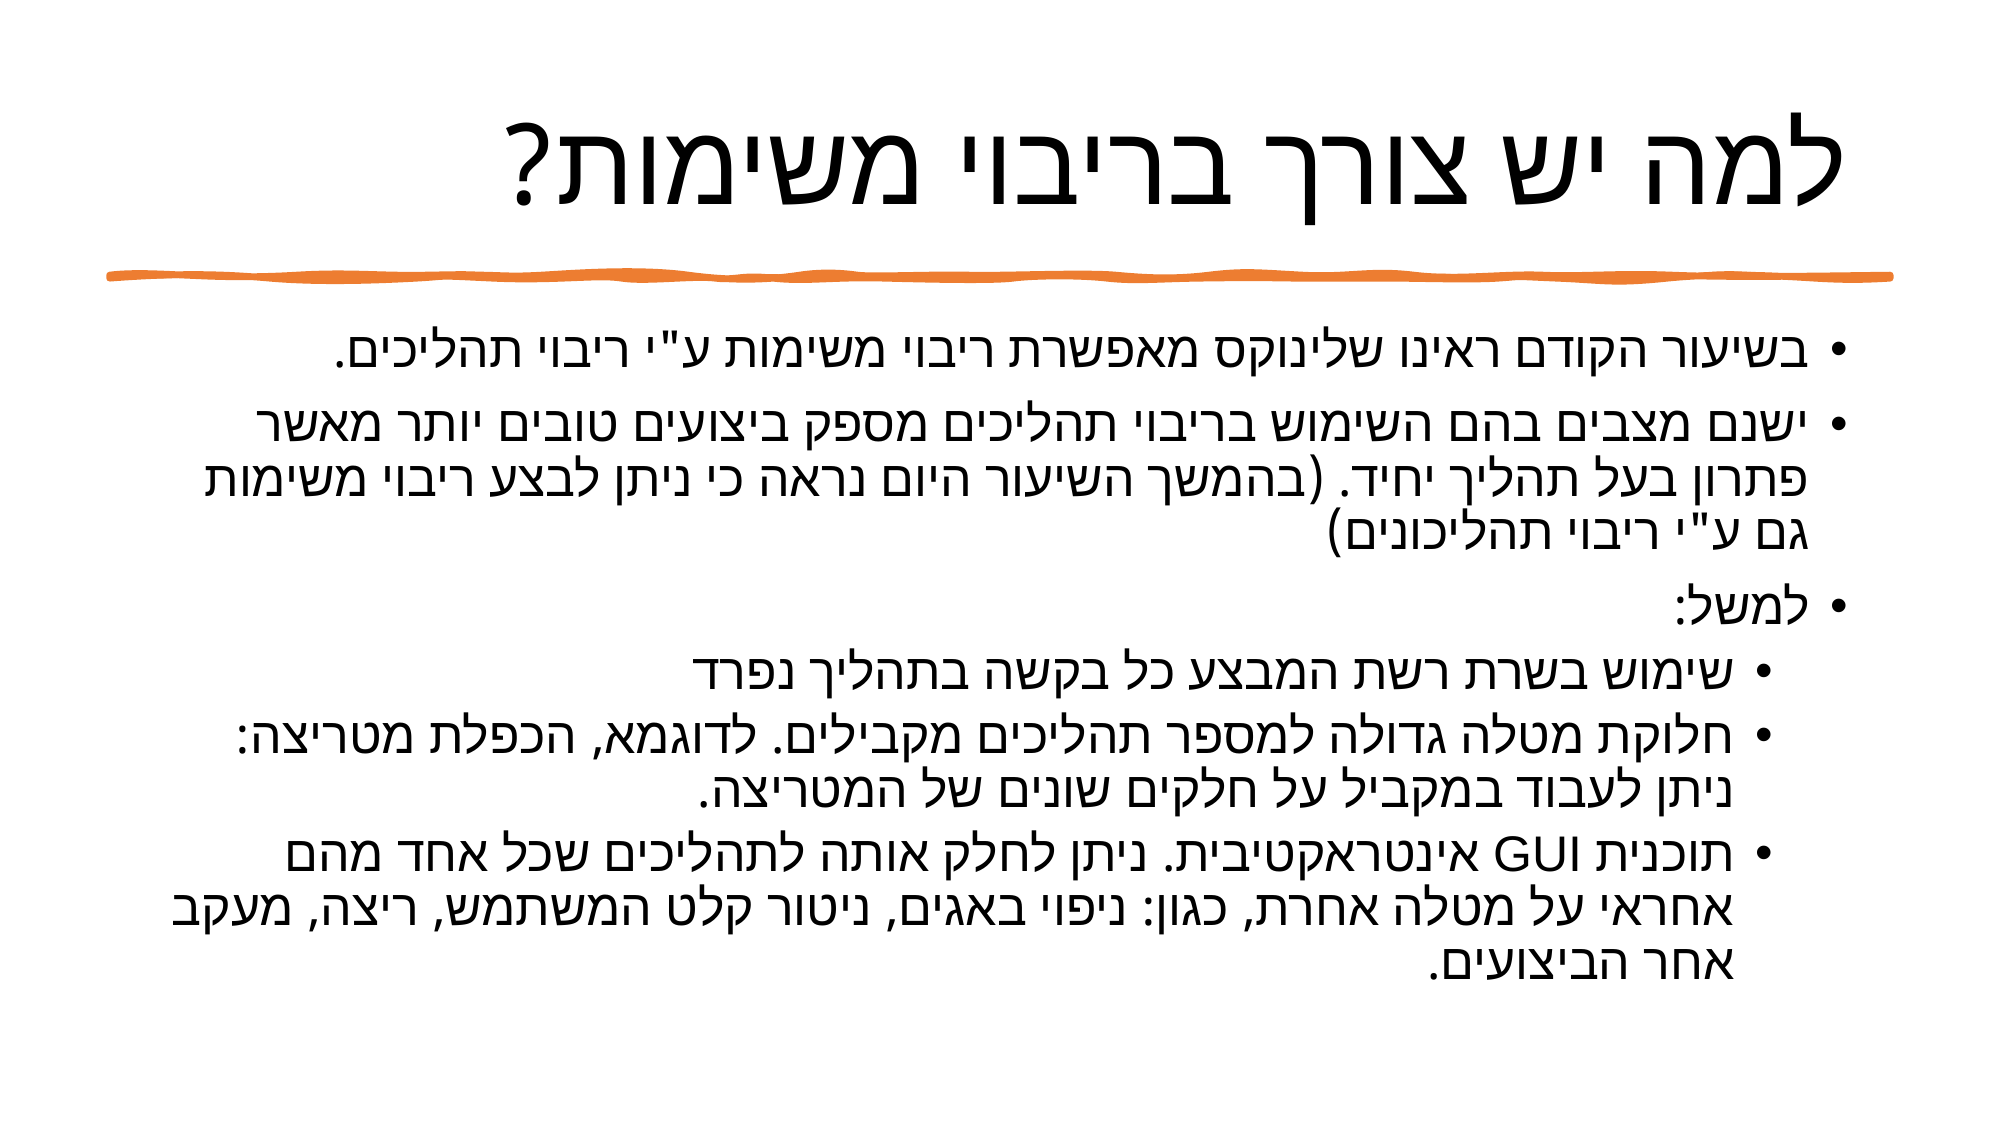

# למה יש צורך בריבוי משימות?

בשיעור הקודם ראינו שלינוקס מאפשרת ריבוי משימות ע"י ריבוי תהליכים.
ישנם מצבים בהם השימוש בריבוי תהליכים מספק ביצועים טובים יותר מאשר פתרון בעל תהליך יחיד. (בהמשך השיעור היום נראה כי ניתן לבצע ריבוי משימות גם ע"י ריבוי תהליכונים)
למשל:
שימוש בשרת רשת המבצע כל בקשה בתהליך נפרד
חלוקת מטלה גדולה למספר תהליכים מקבילים. לדוגמא, הכפלת מטריצה: ניתן לעבוד במקביל על חלקים שונים של המטריצה.
תוכנית GUI אינטראקטיבית. ניתן לחלק אותה לתהליכים שכל אחד מהם אחראי על מטלה אחרת, כגון: ניפוי באגים, ניטור קלט המשתמש, ריצה, מעקב אחר הביצועים.